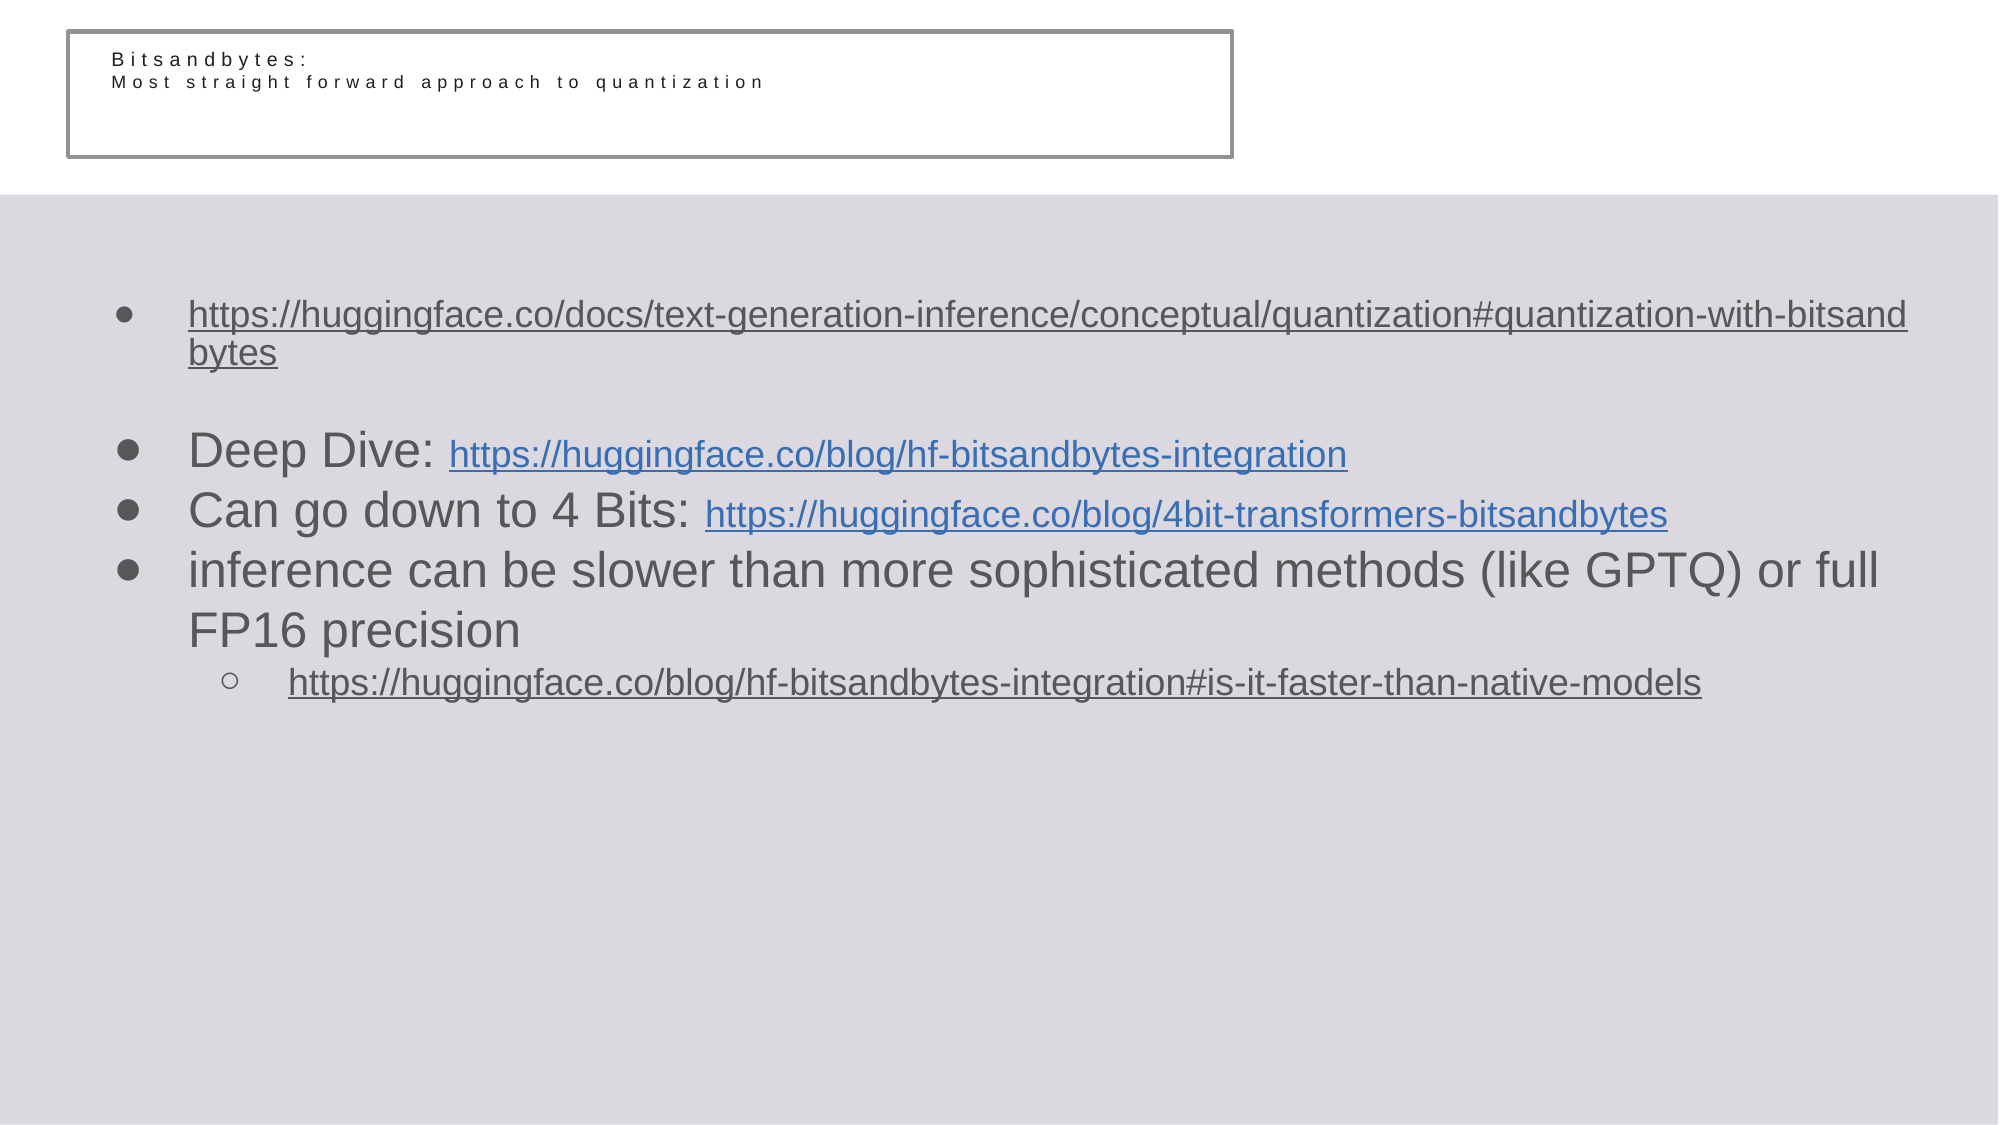

# Bitsandbytes: Most straight forward approach to quantization
https://huggingface.co/docs/text-generation-inference/conceptual/quantization#quantization-with-bitsandbytes
Deep Dive: https://huggingface.co/blog/hf-bitsandbytes-integration
Can go down to 4 Bits: https://huggingface.co/blog/4bit-transformers-bitsandbytes
inference can be slower than more sophisticated methods (like GPTQ) or full FP16 precision
https://huggingface.co/blog/hf-bitsandbytes-integration#is-it-faster-than-native-models